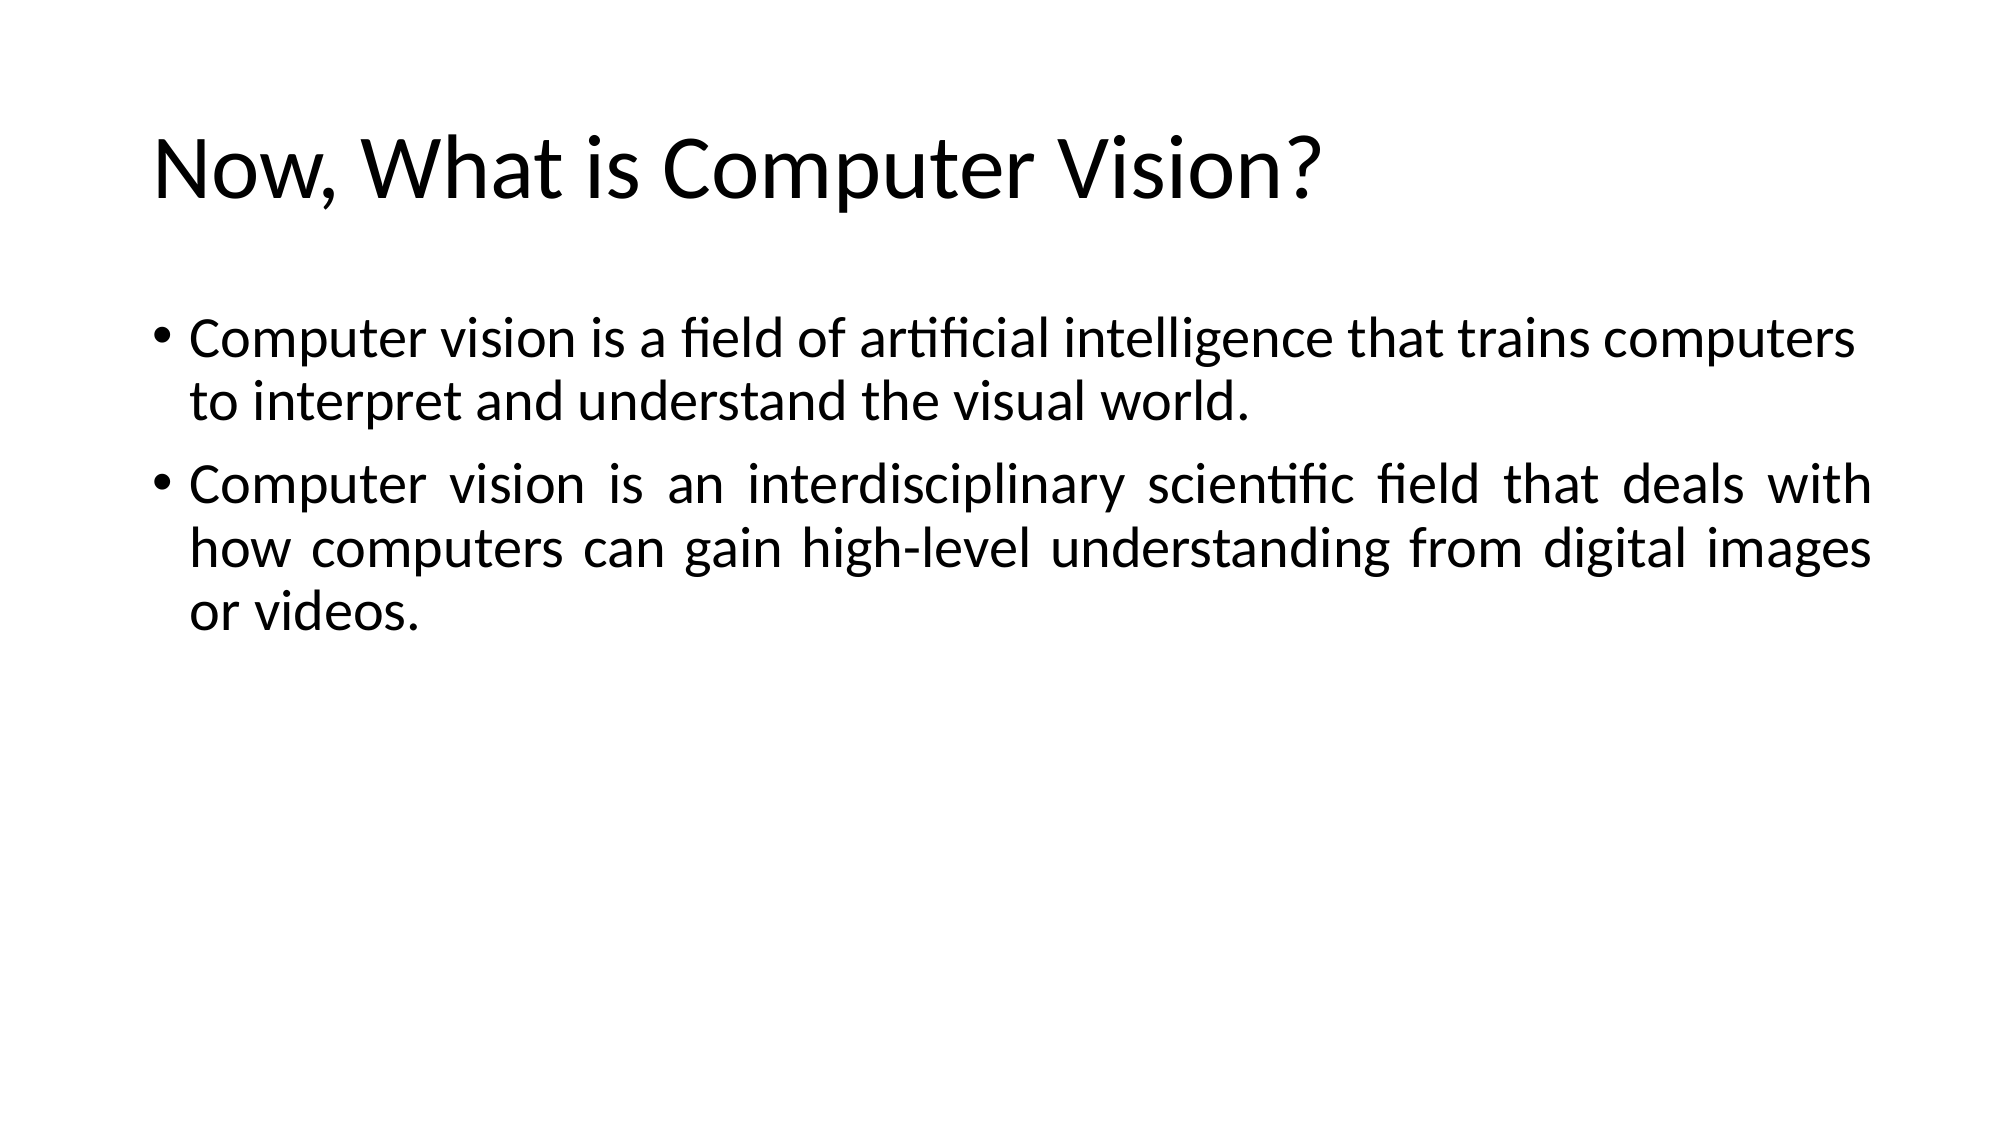

# Now, What is Computer Vision?
Computer vision is a field of artificial intelligence that trains computers to interpret and understand the visual world.
Computer vision is an interdisciplinary scientific field that deals with how computers can gain high-level understanding from digital images or videos.